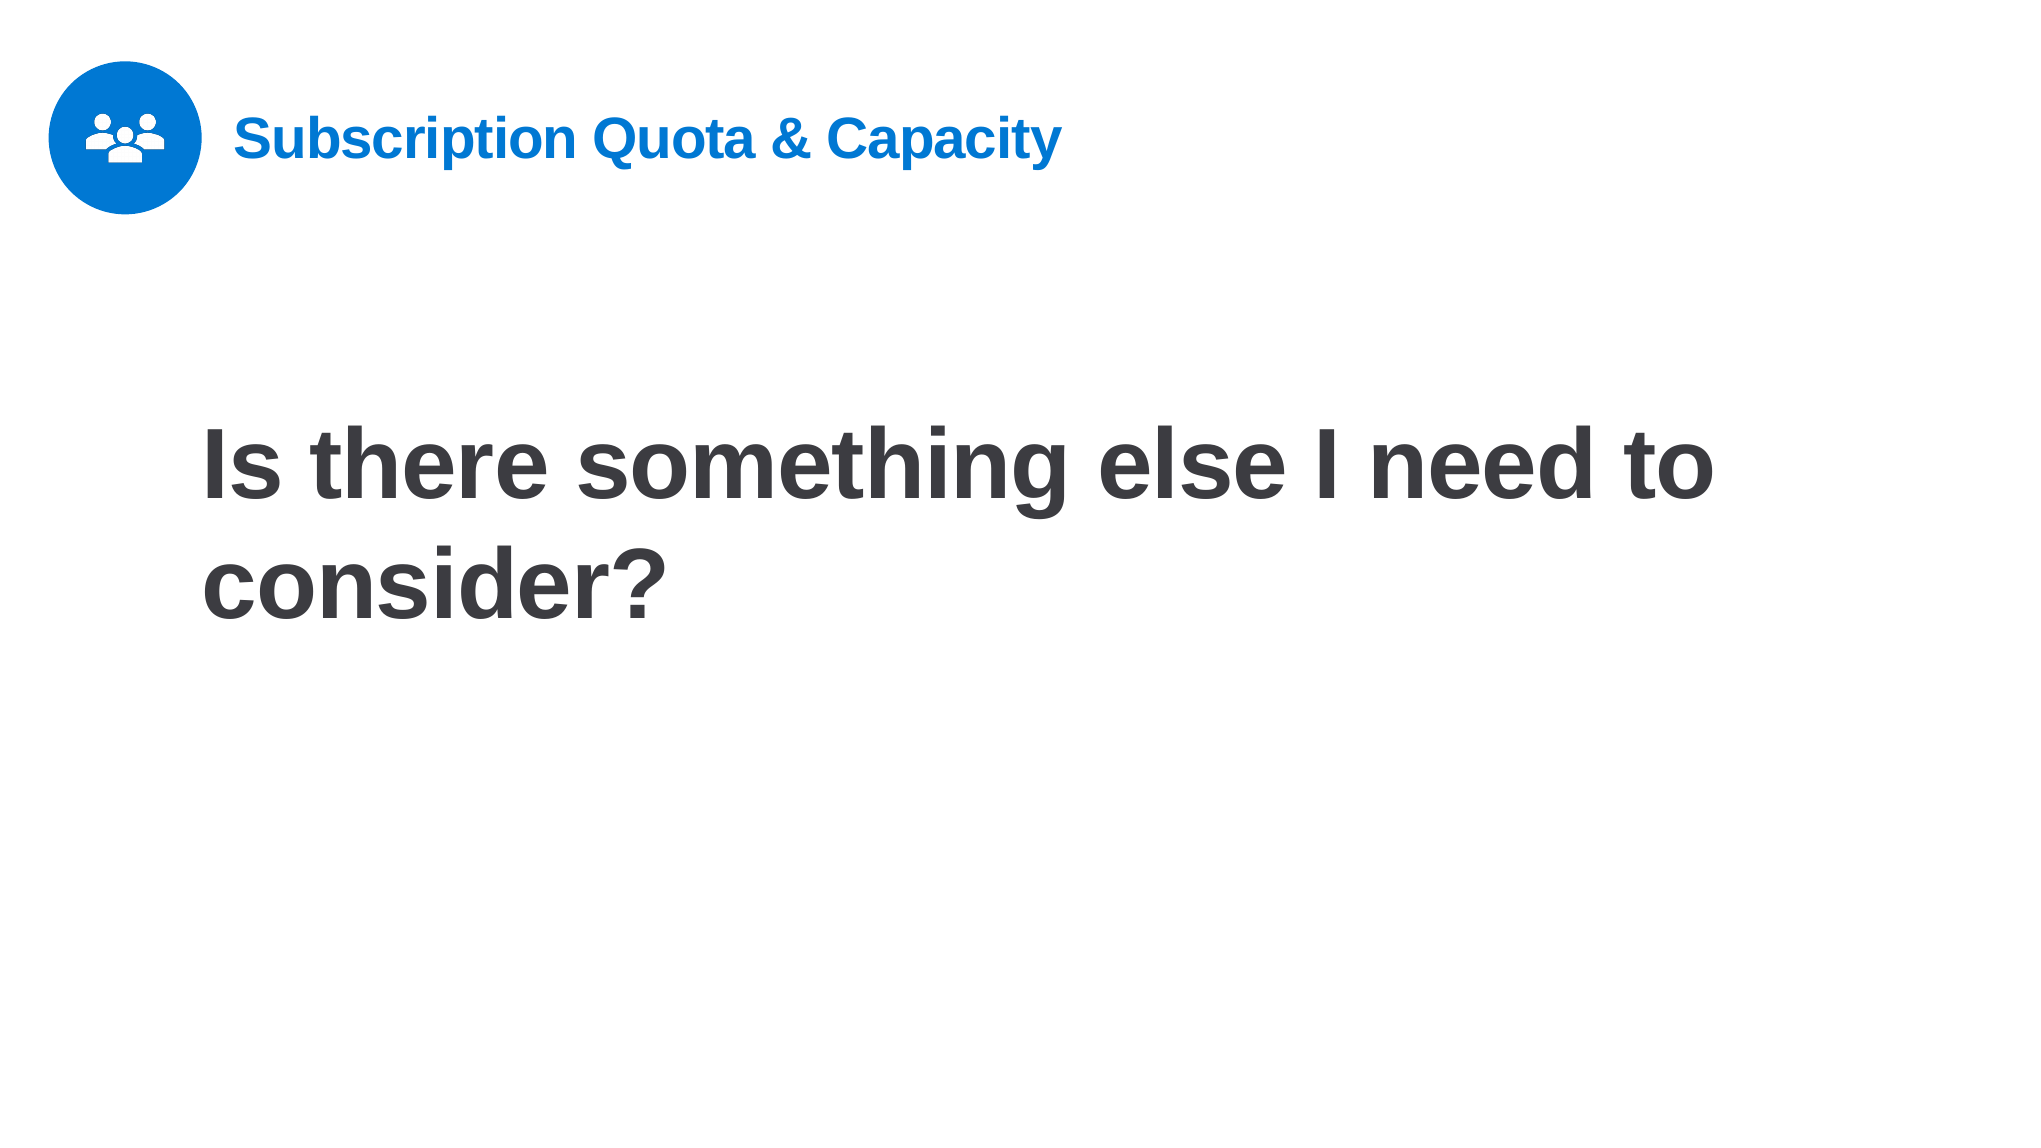

# Subscription Quota & Capacity
Is there something else I need to consider?